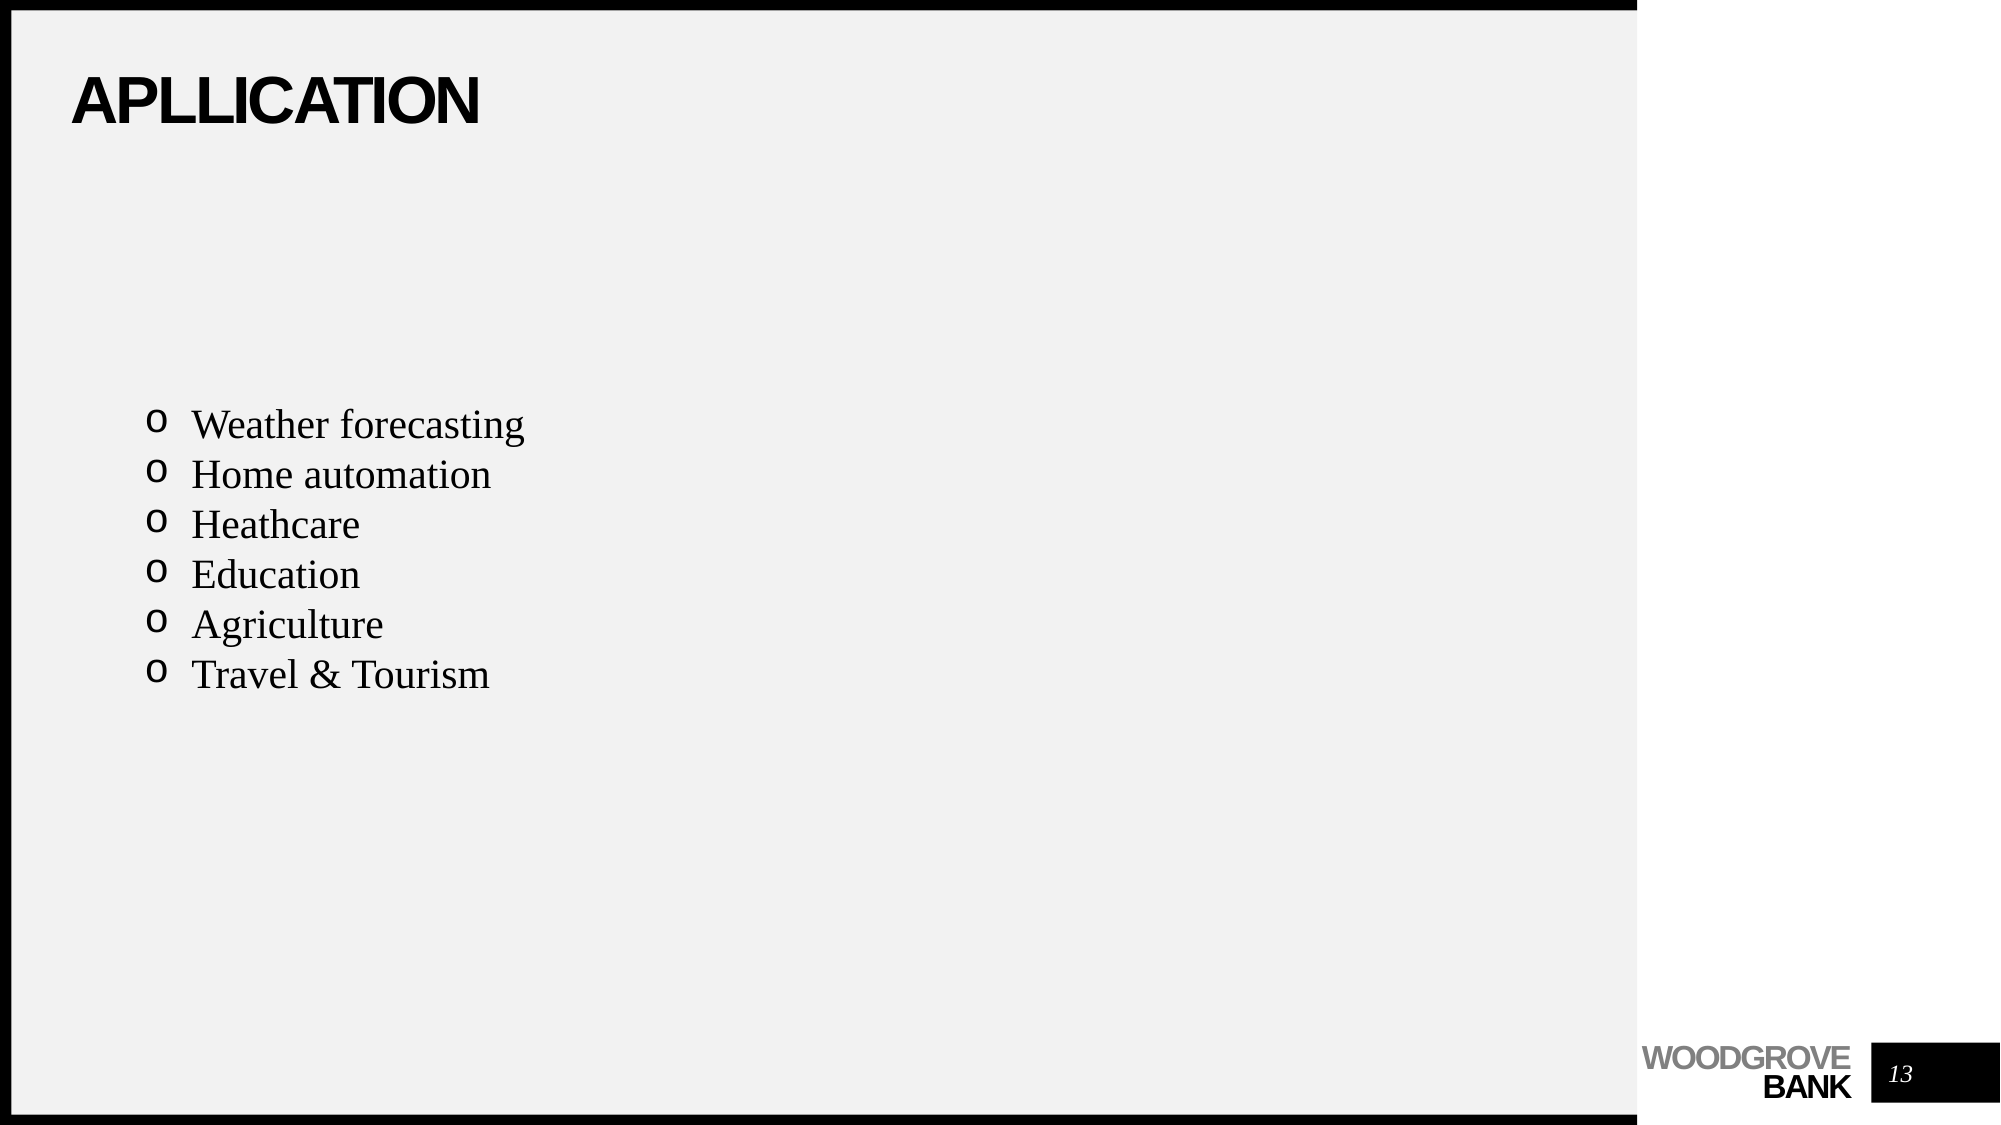

# Apllication
Weather forecasting
Home automation
Heathcare
Education
Agriculture
Travel & Tourism
13